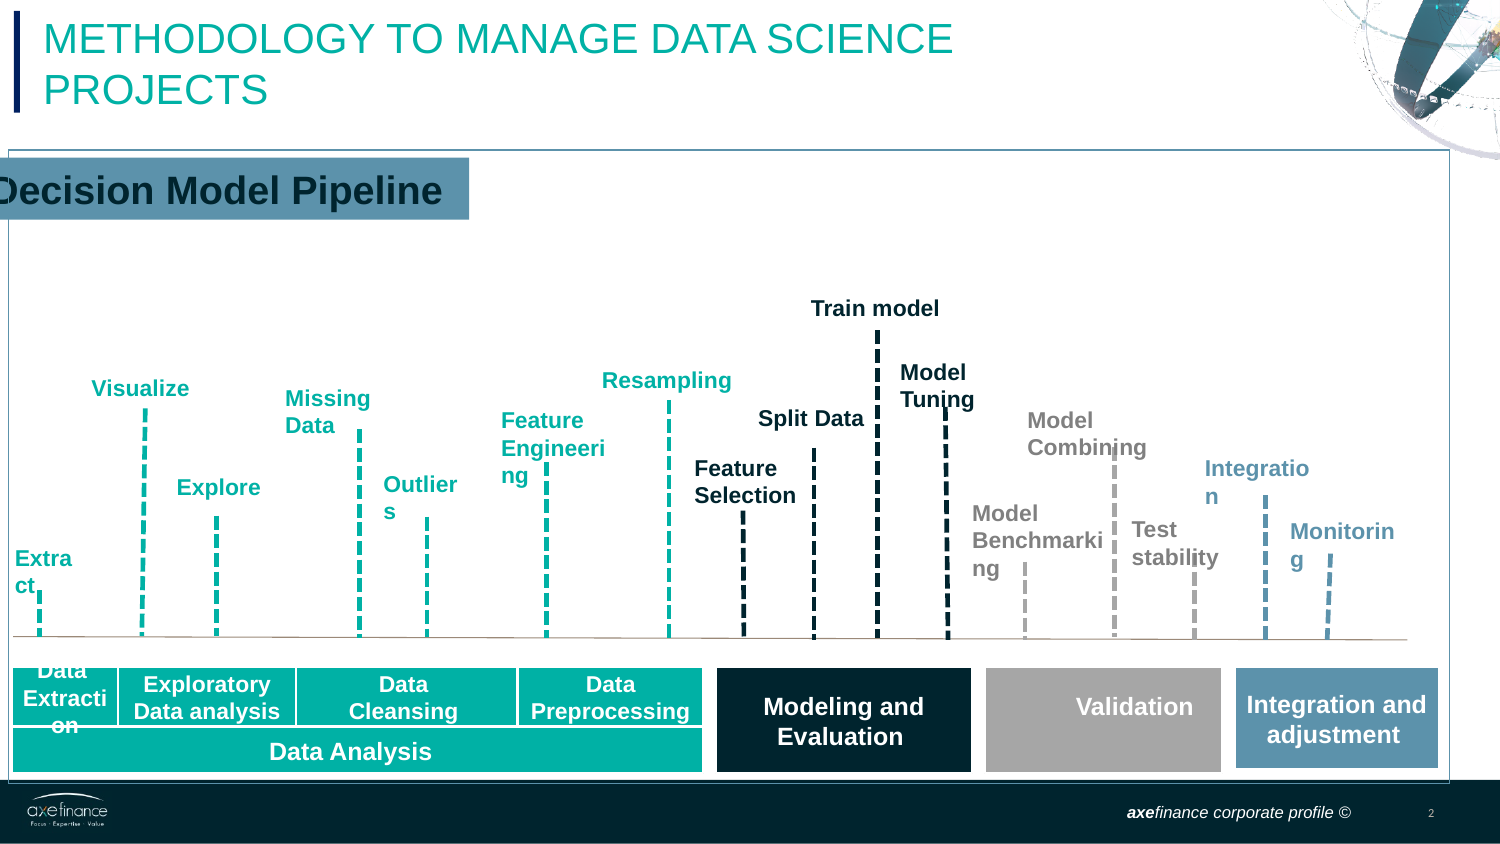

# methodology to manage Data science projects

Decision Model Pipeline
Train model

Missing Data
Integration
Test stability
Extract
         Validation
Integration and adjustment
Modeling and Evaluation
Data Analysis
Model Tuning
Resampling
Visualize
Split Data
Model Combining
Feature Engineering
Feature Selection
Outliers
Explore
Model Benchmarking
Monitoring
Data
Extraction
Exploratory Data analysis
Data
Cleansing
Data
Preprocessing